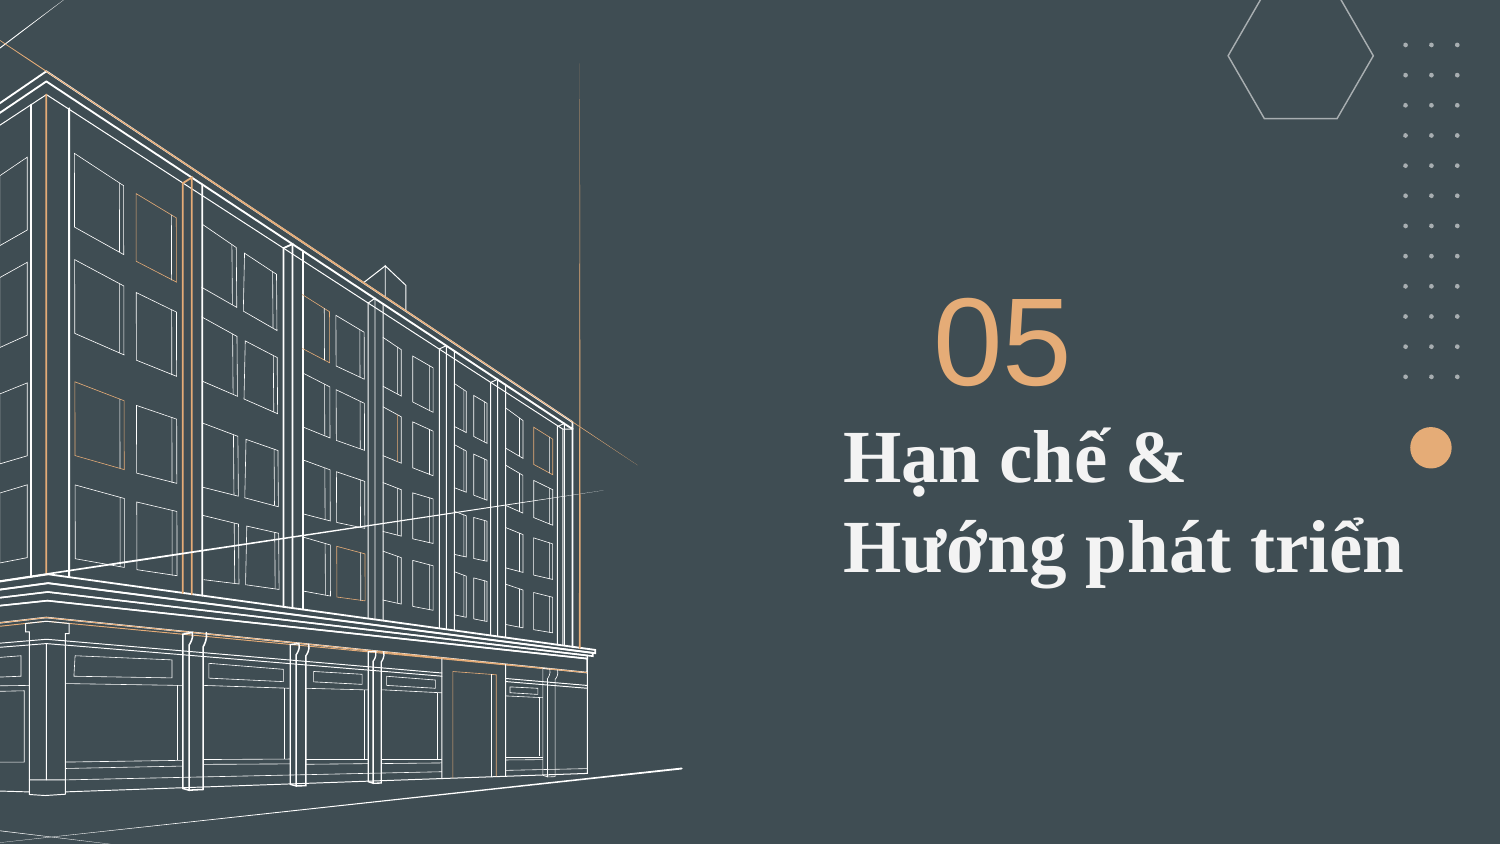

05
# Hạn chế & Hướng phát triển